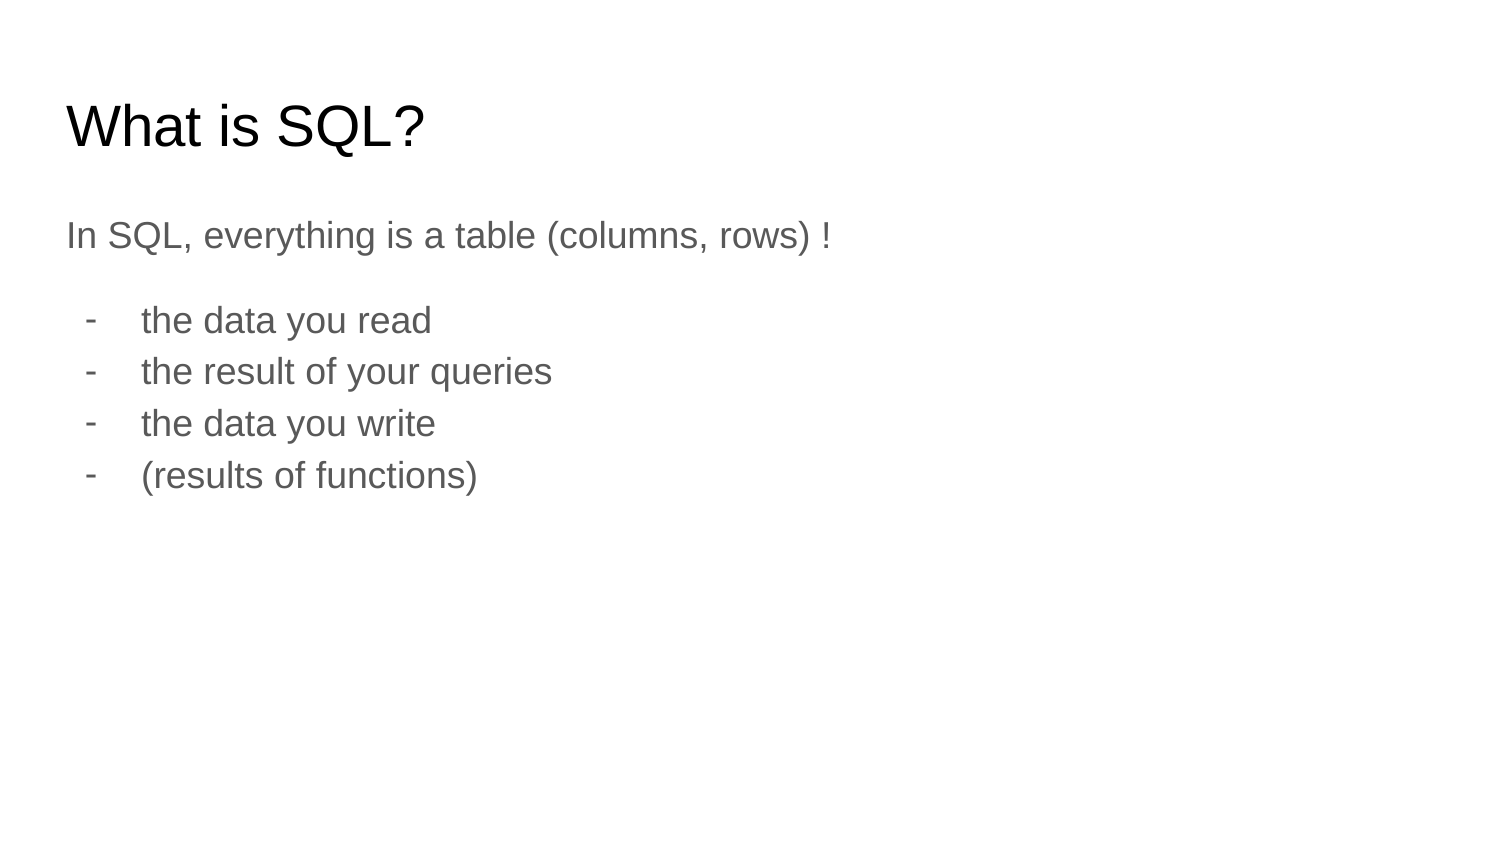

# What is SQL?
In SQL, everything is a table (columns, rows) !
the data you read
the result of your queries
the data you write
(results of functions)